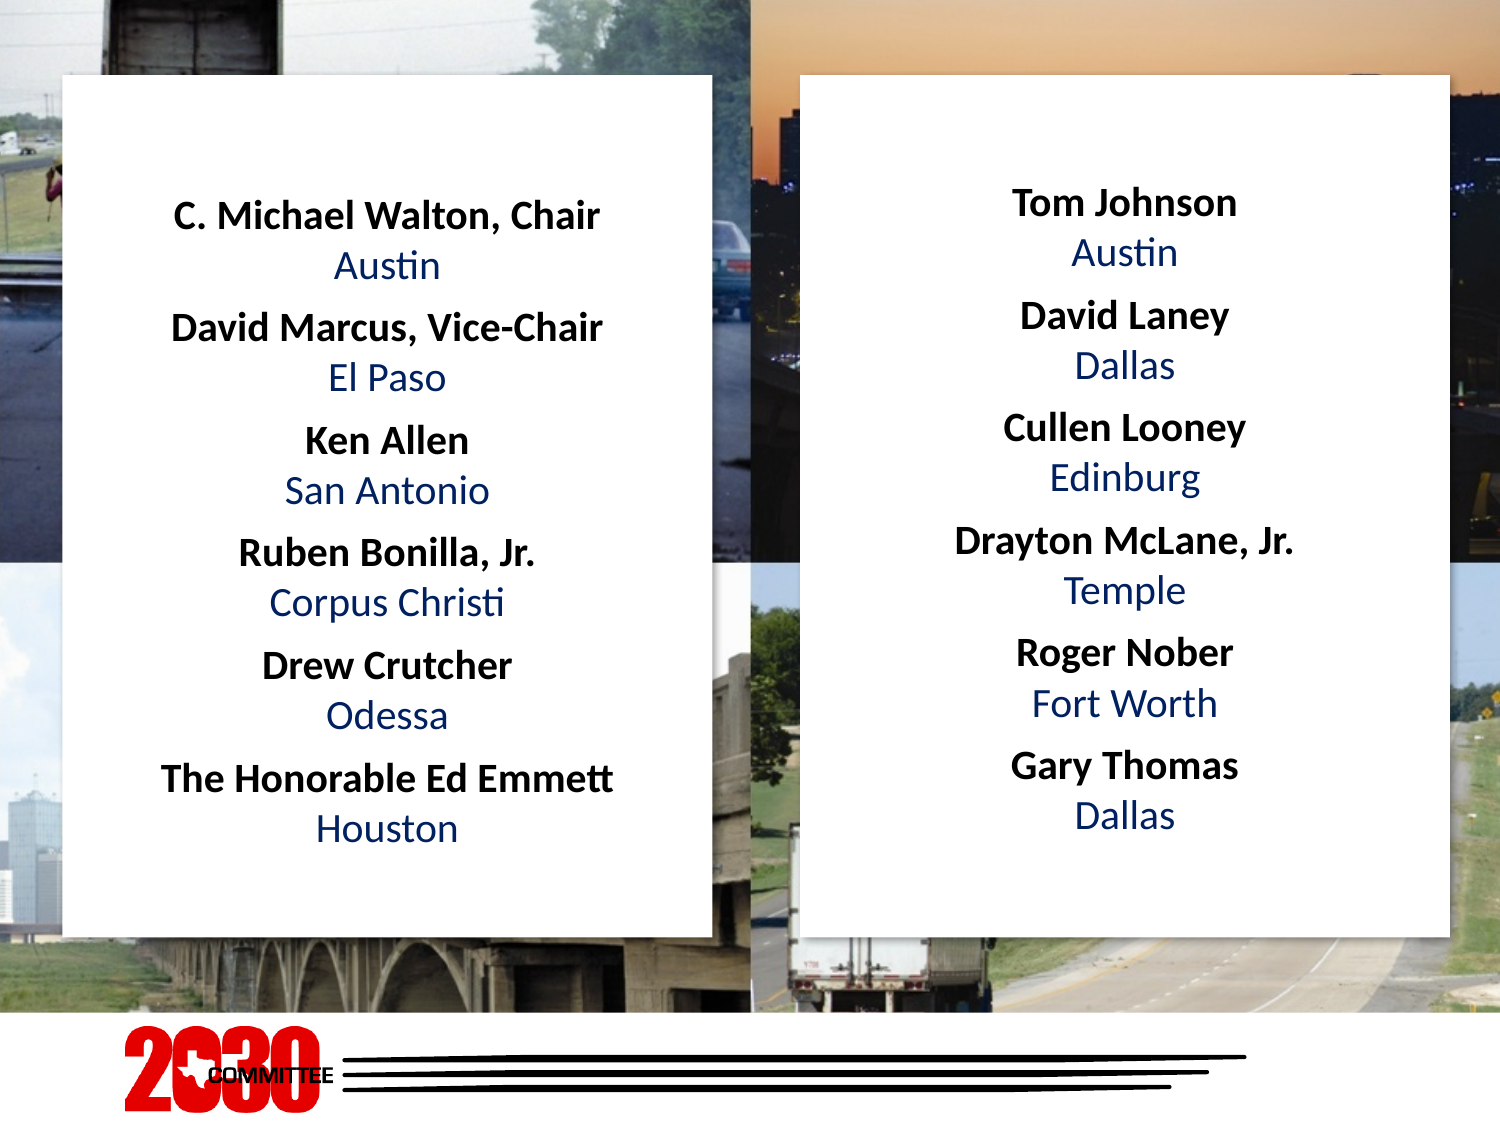

C. Michael Walton, Chair
Austin
David Marcus, Vice-Chair
El Paso
Ken Allen
San Antonio
Ruben Bonilla, Jr.
Corpus Christi
Drew Crutcher
Odessa
The Honorable Ed Emmett
Houston

Tom Johnson
Austin
David Laney
Dallas
Cullen Looney
Edinburg
Drayton McLane, Jr.
Temple
Roger Nober
Fort Worth
Gary Thomas
Dallas